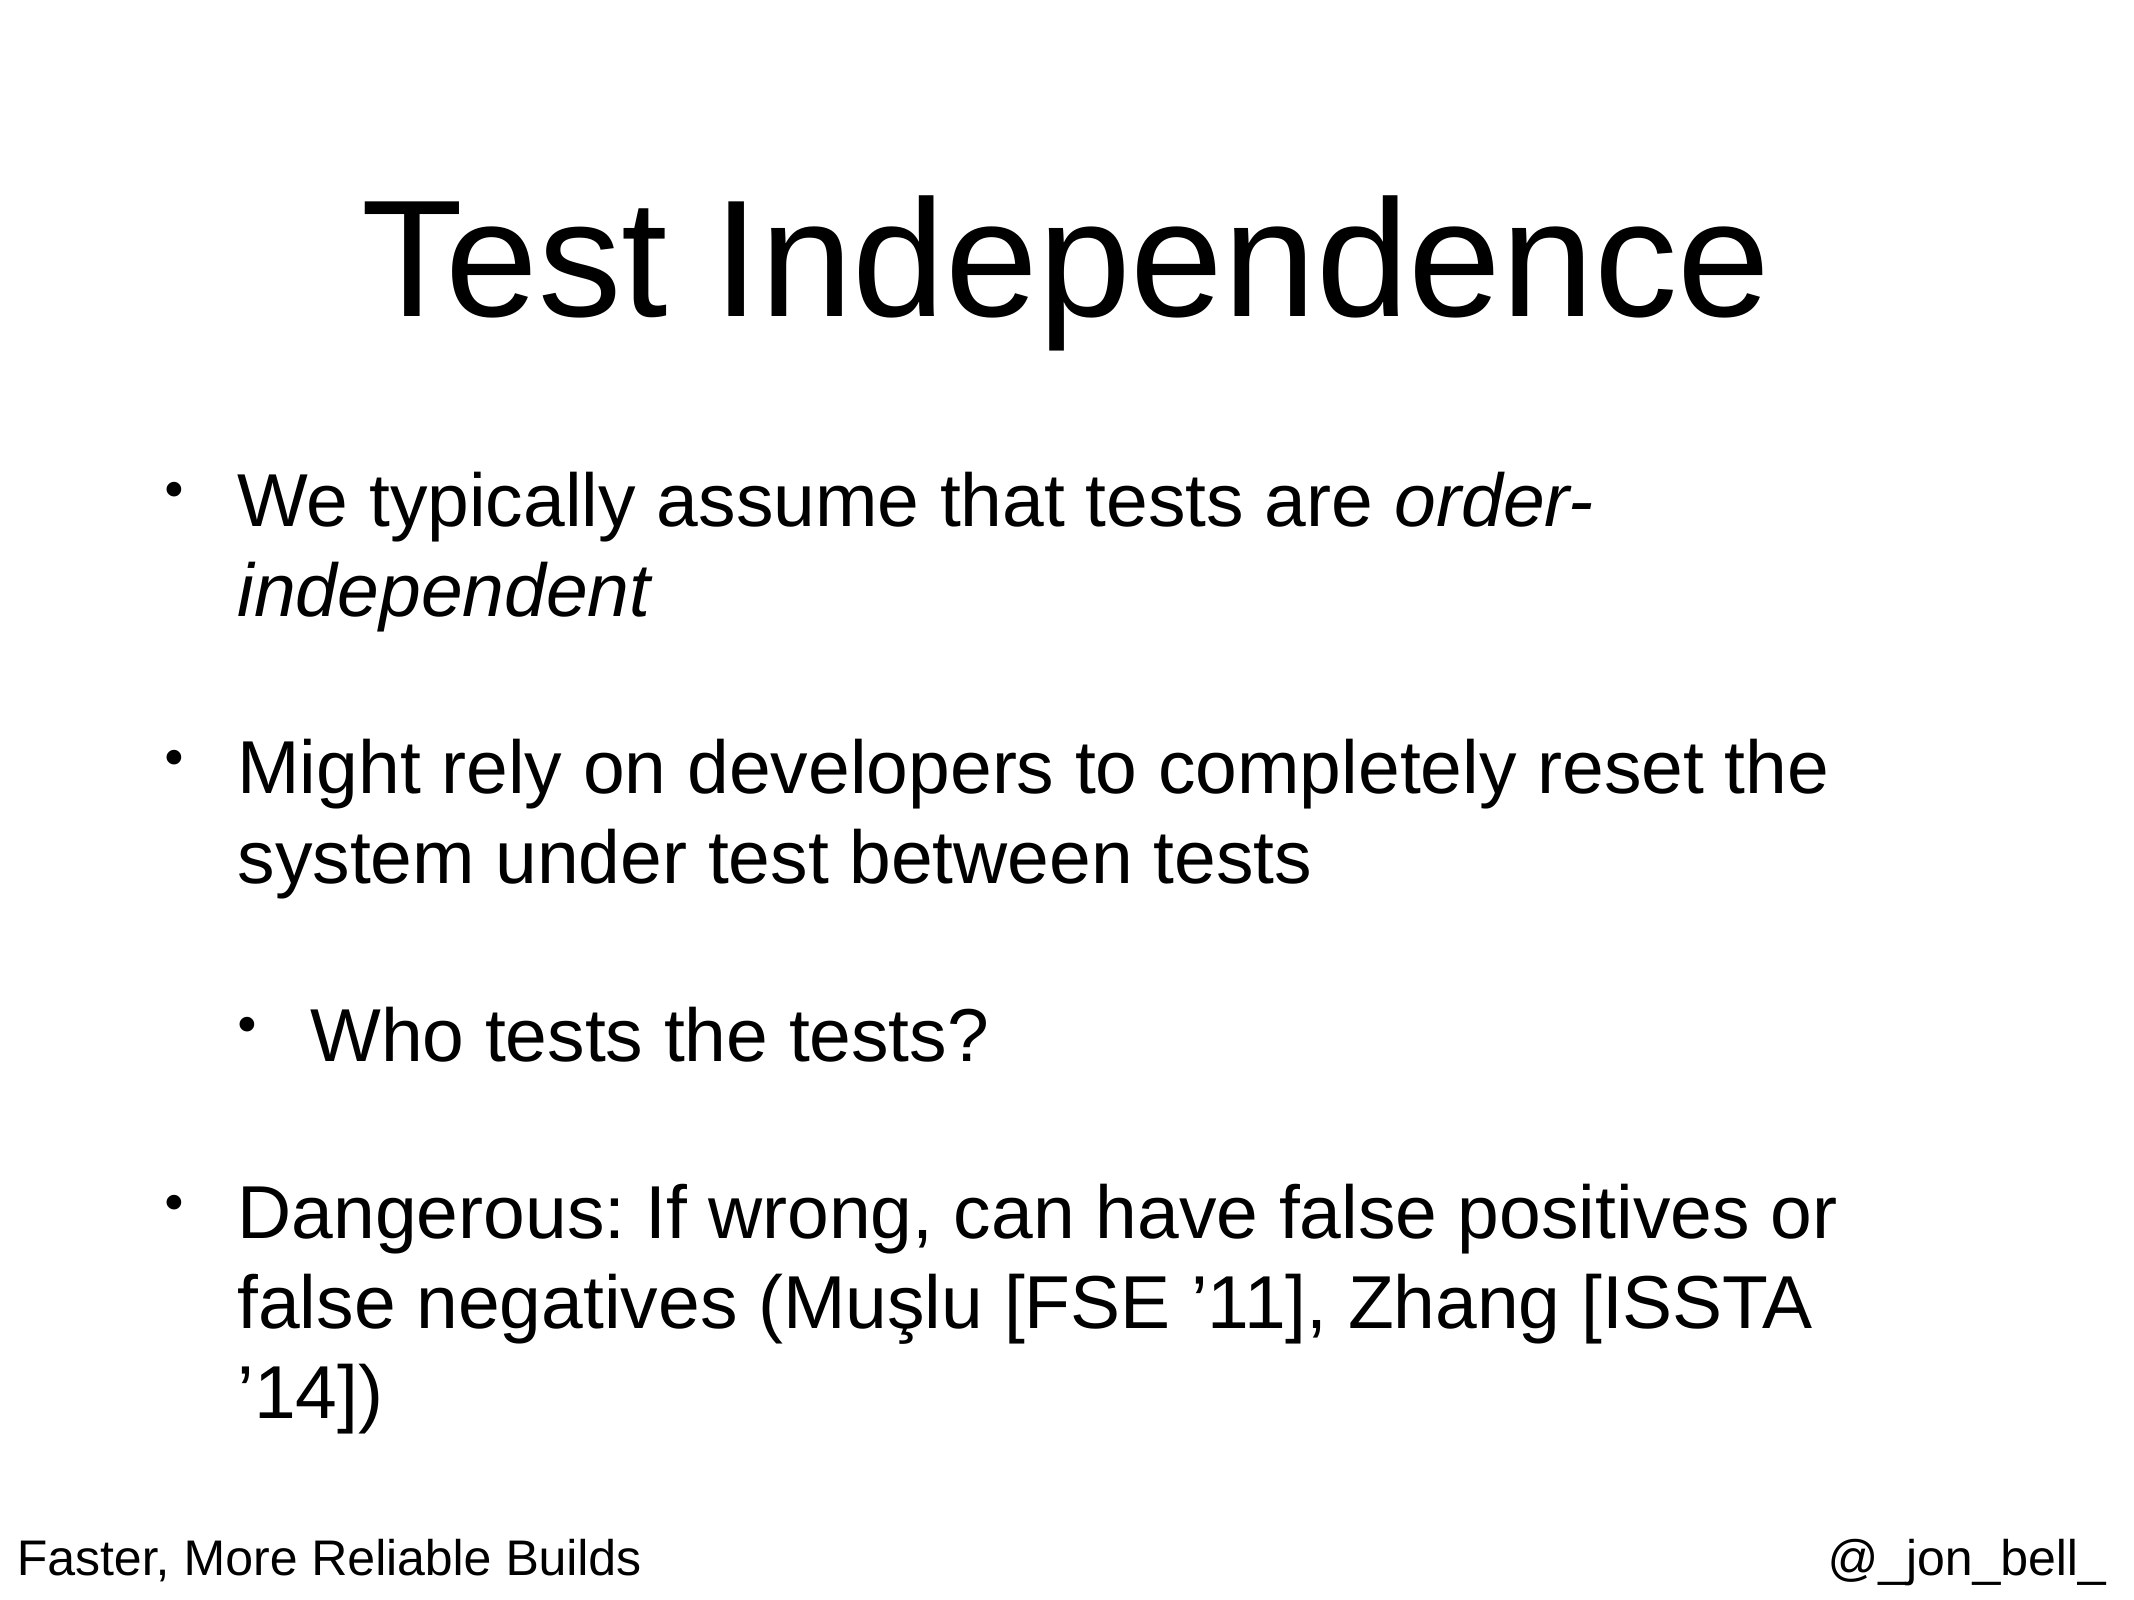

# Test Independence
We typically assume that tests are order-independent
Might rely on developers to completely reset the system under test between tests
Who tests the tests?
Dangerous: If wrong, can have false positives or false negatives (Muşlu [FSE ’11], Zhang [ISSTA ’14])